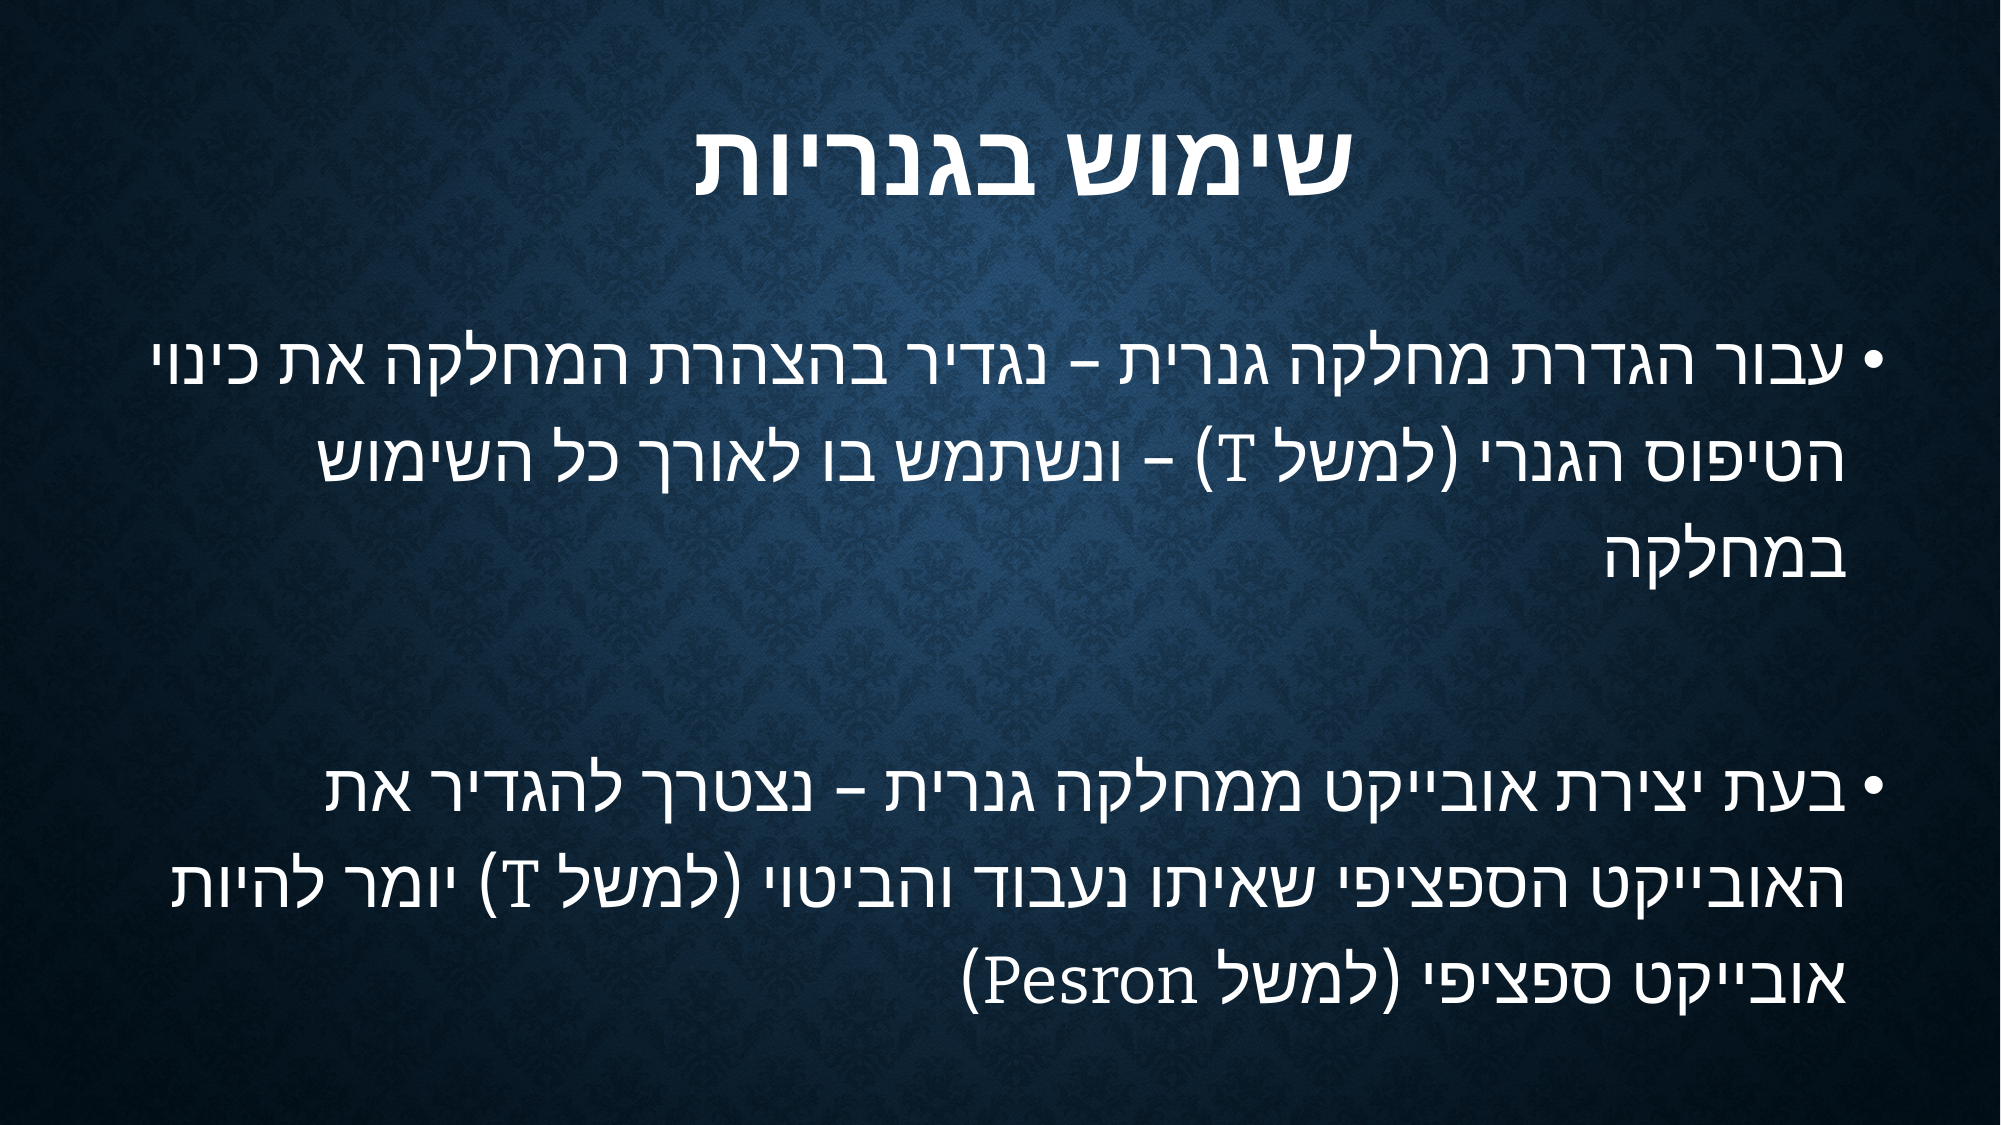

# שימוש בגנריות
עבור הגדרת מחלקה גנרית – נגדיר בהצהרת המחלקה את כינוי הטיפוס הגנרי (למשל T) – ונשתמש בו לאורך כל השימוש במחלקה

בעת יצירת אובייקט ממחלקה גנרית – נצטרך להגדיר את האובייקט הספציפי שאיתו נעבוד והביטוי (למשל T) יומר להיות אובייקט ספציפי (למשל Pesron)